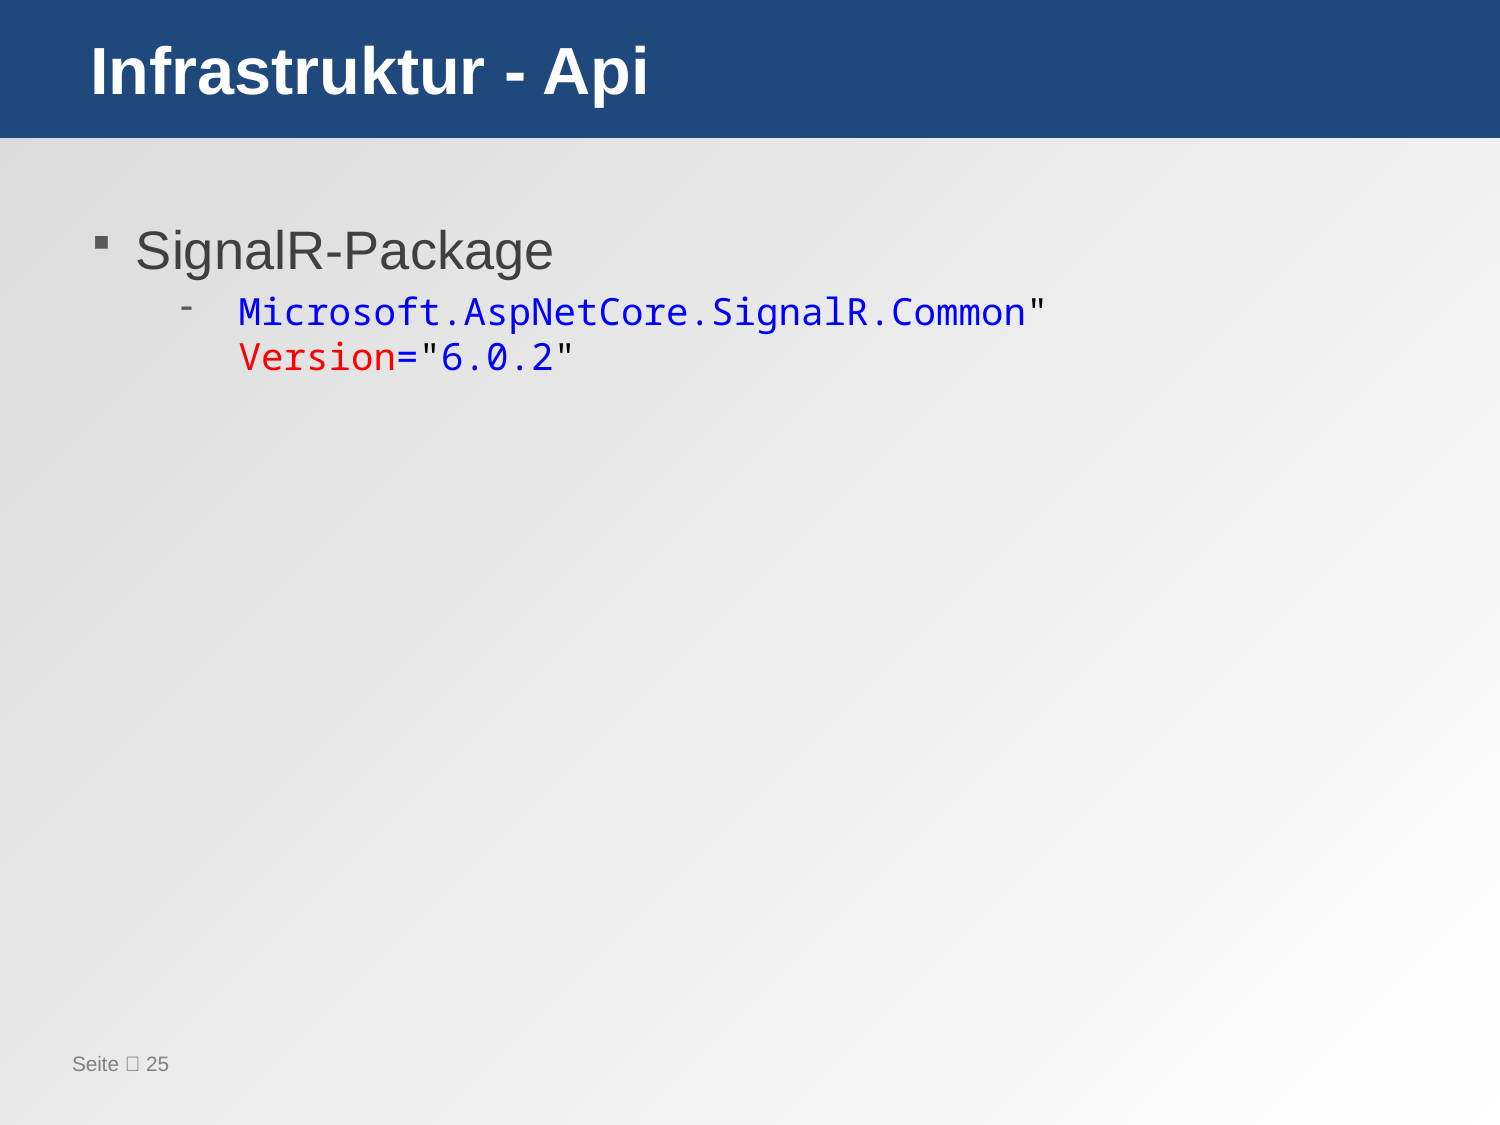

# Infrastruktur - Api
SignalR-Package
Microsoft.AspNetCore.SignalR.Common" Version="6.0.2"